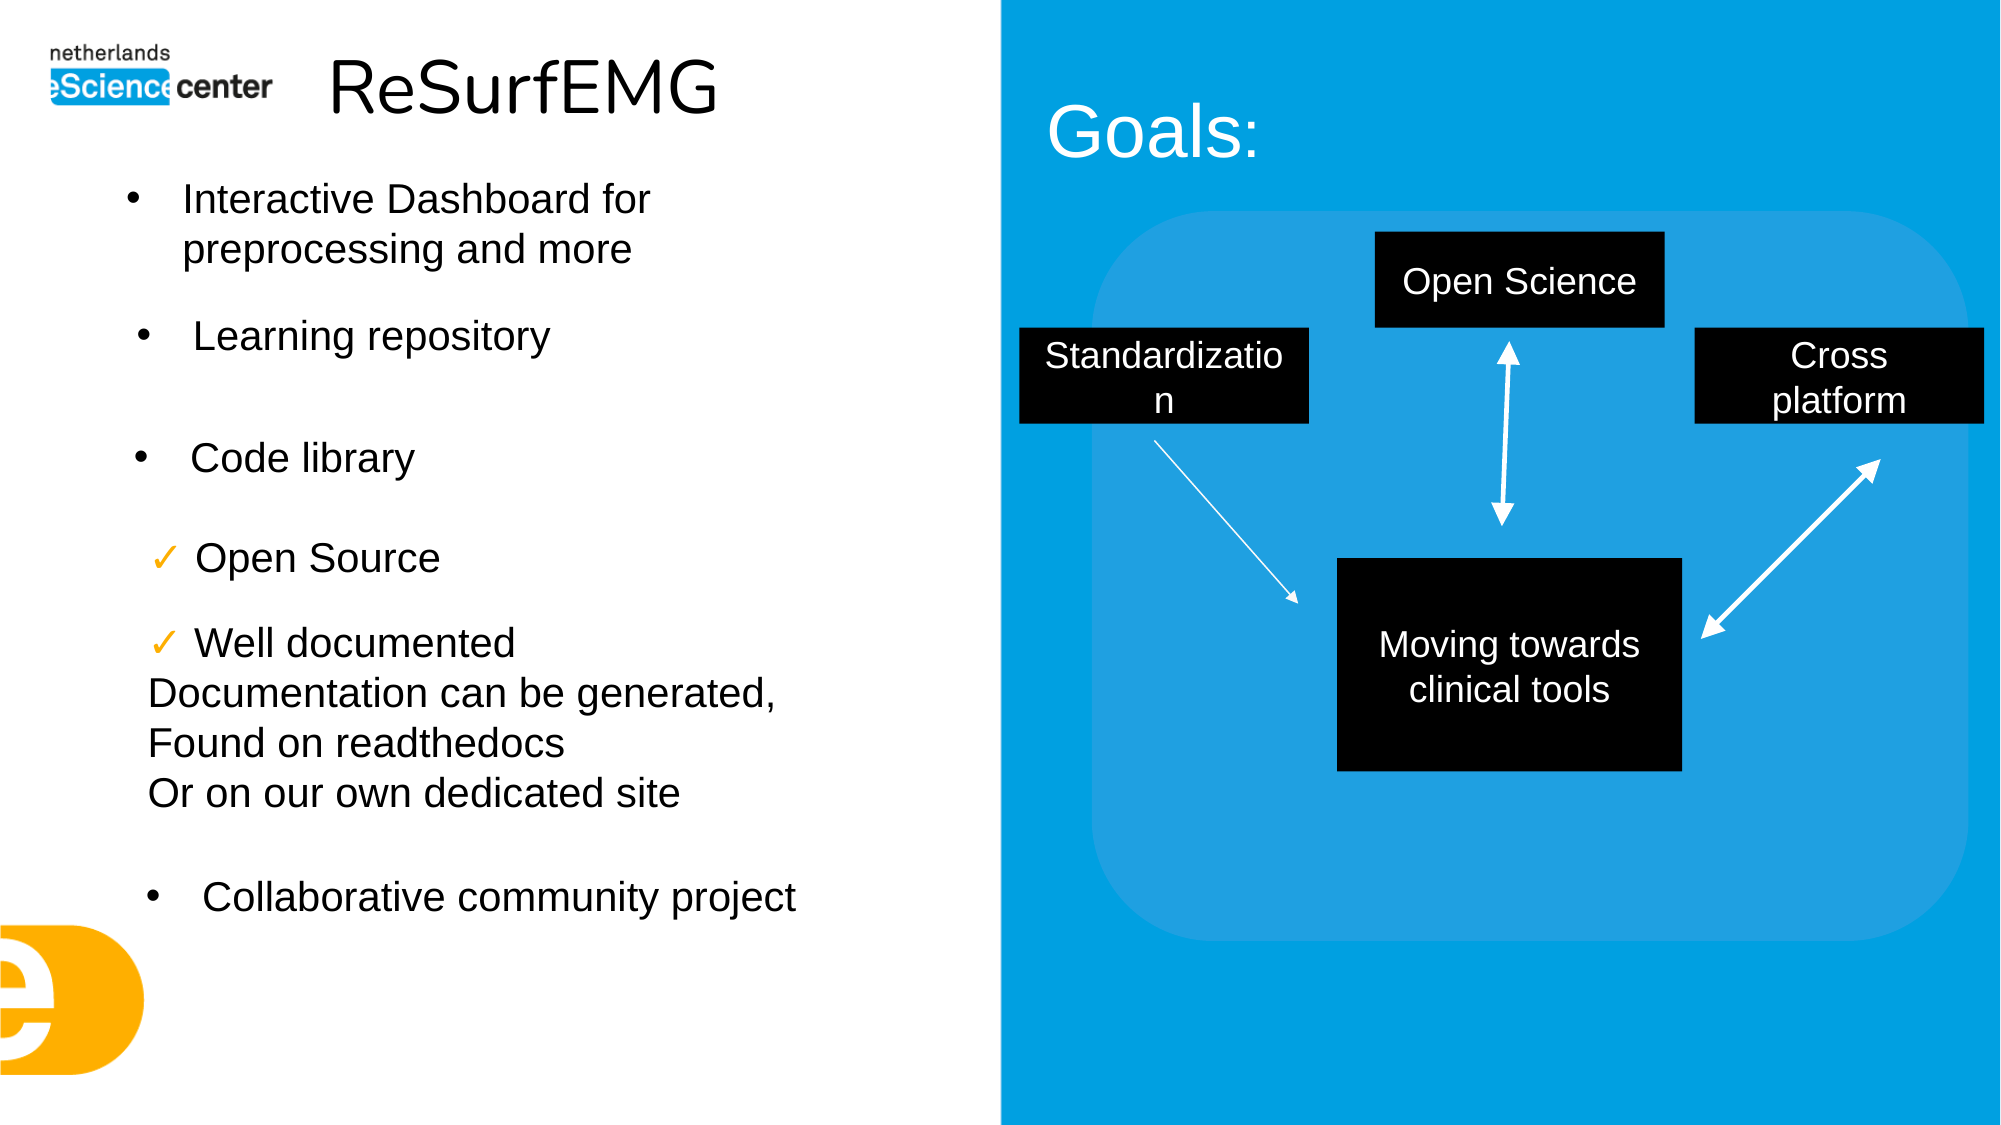

ReSurfEMG
Goals:
Interactive Dashboard for preprocessing and more
Open Science
Learning repository

Standardization
Cross platform

Code library

✓ Open Source

Moving towards clinical tools
✓ Well documented
Documentation can be generated,
Found on readthedocs
Or on our own dedicated site

Collaborative community project